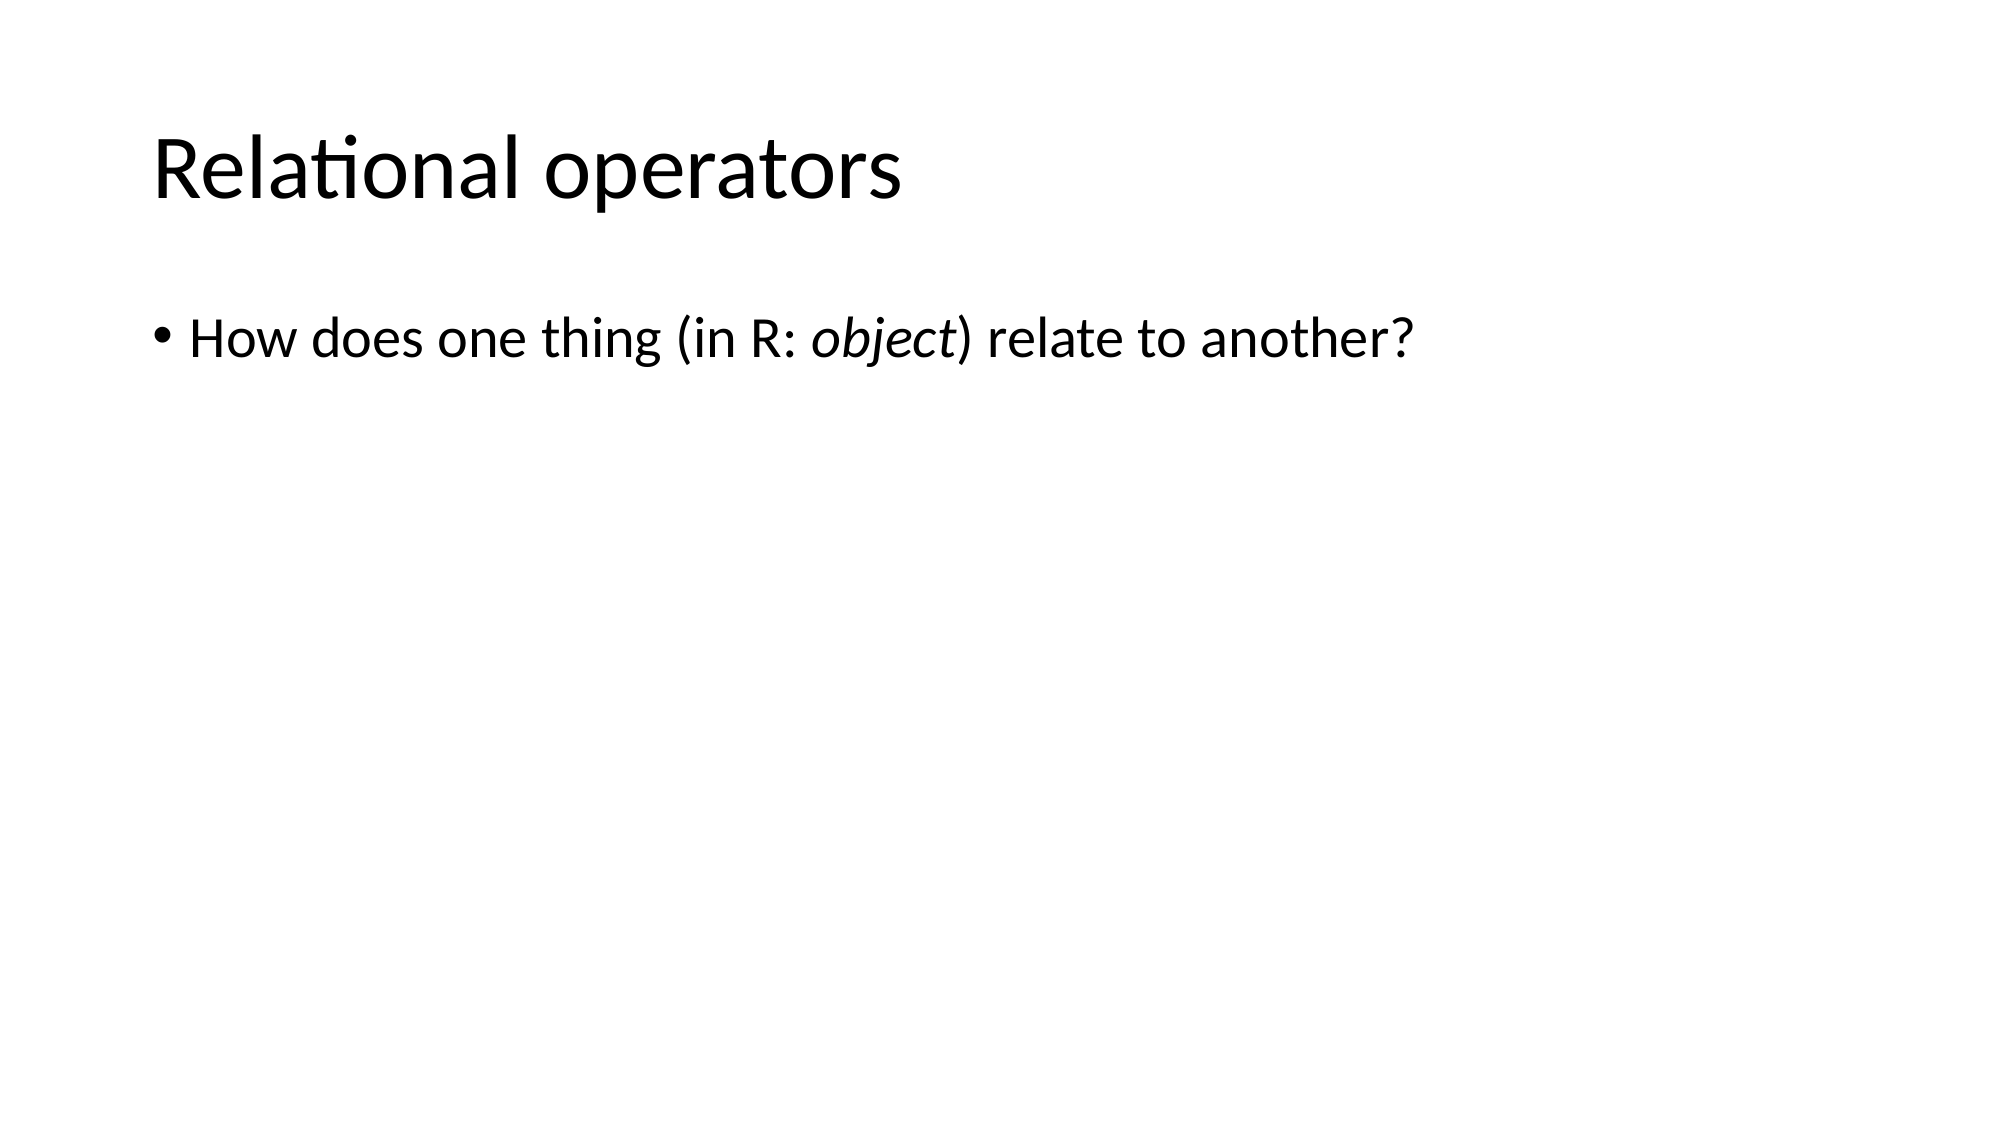

# Relational operators
How does one thing (in R: object) relate to another?